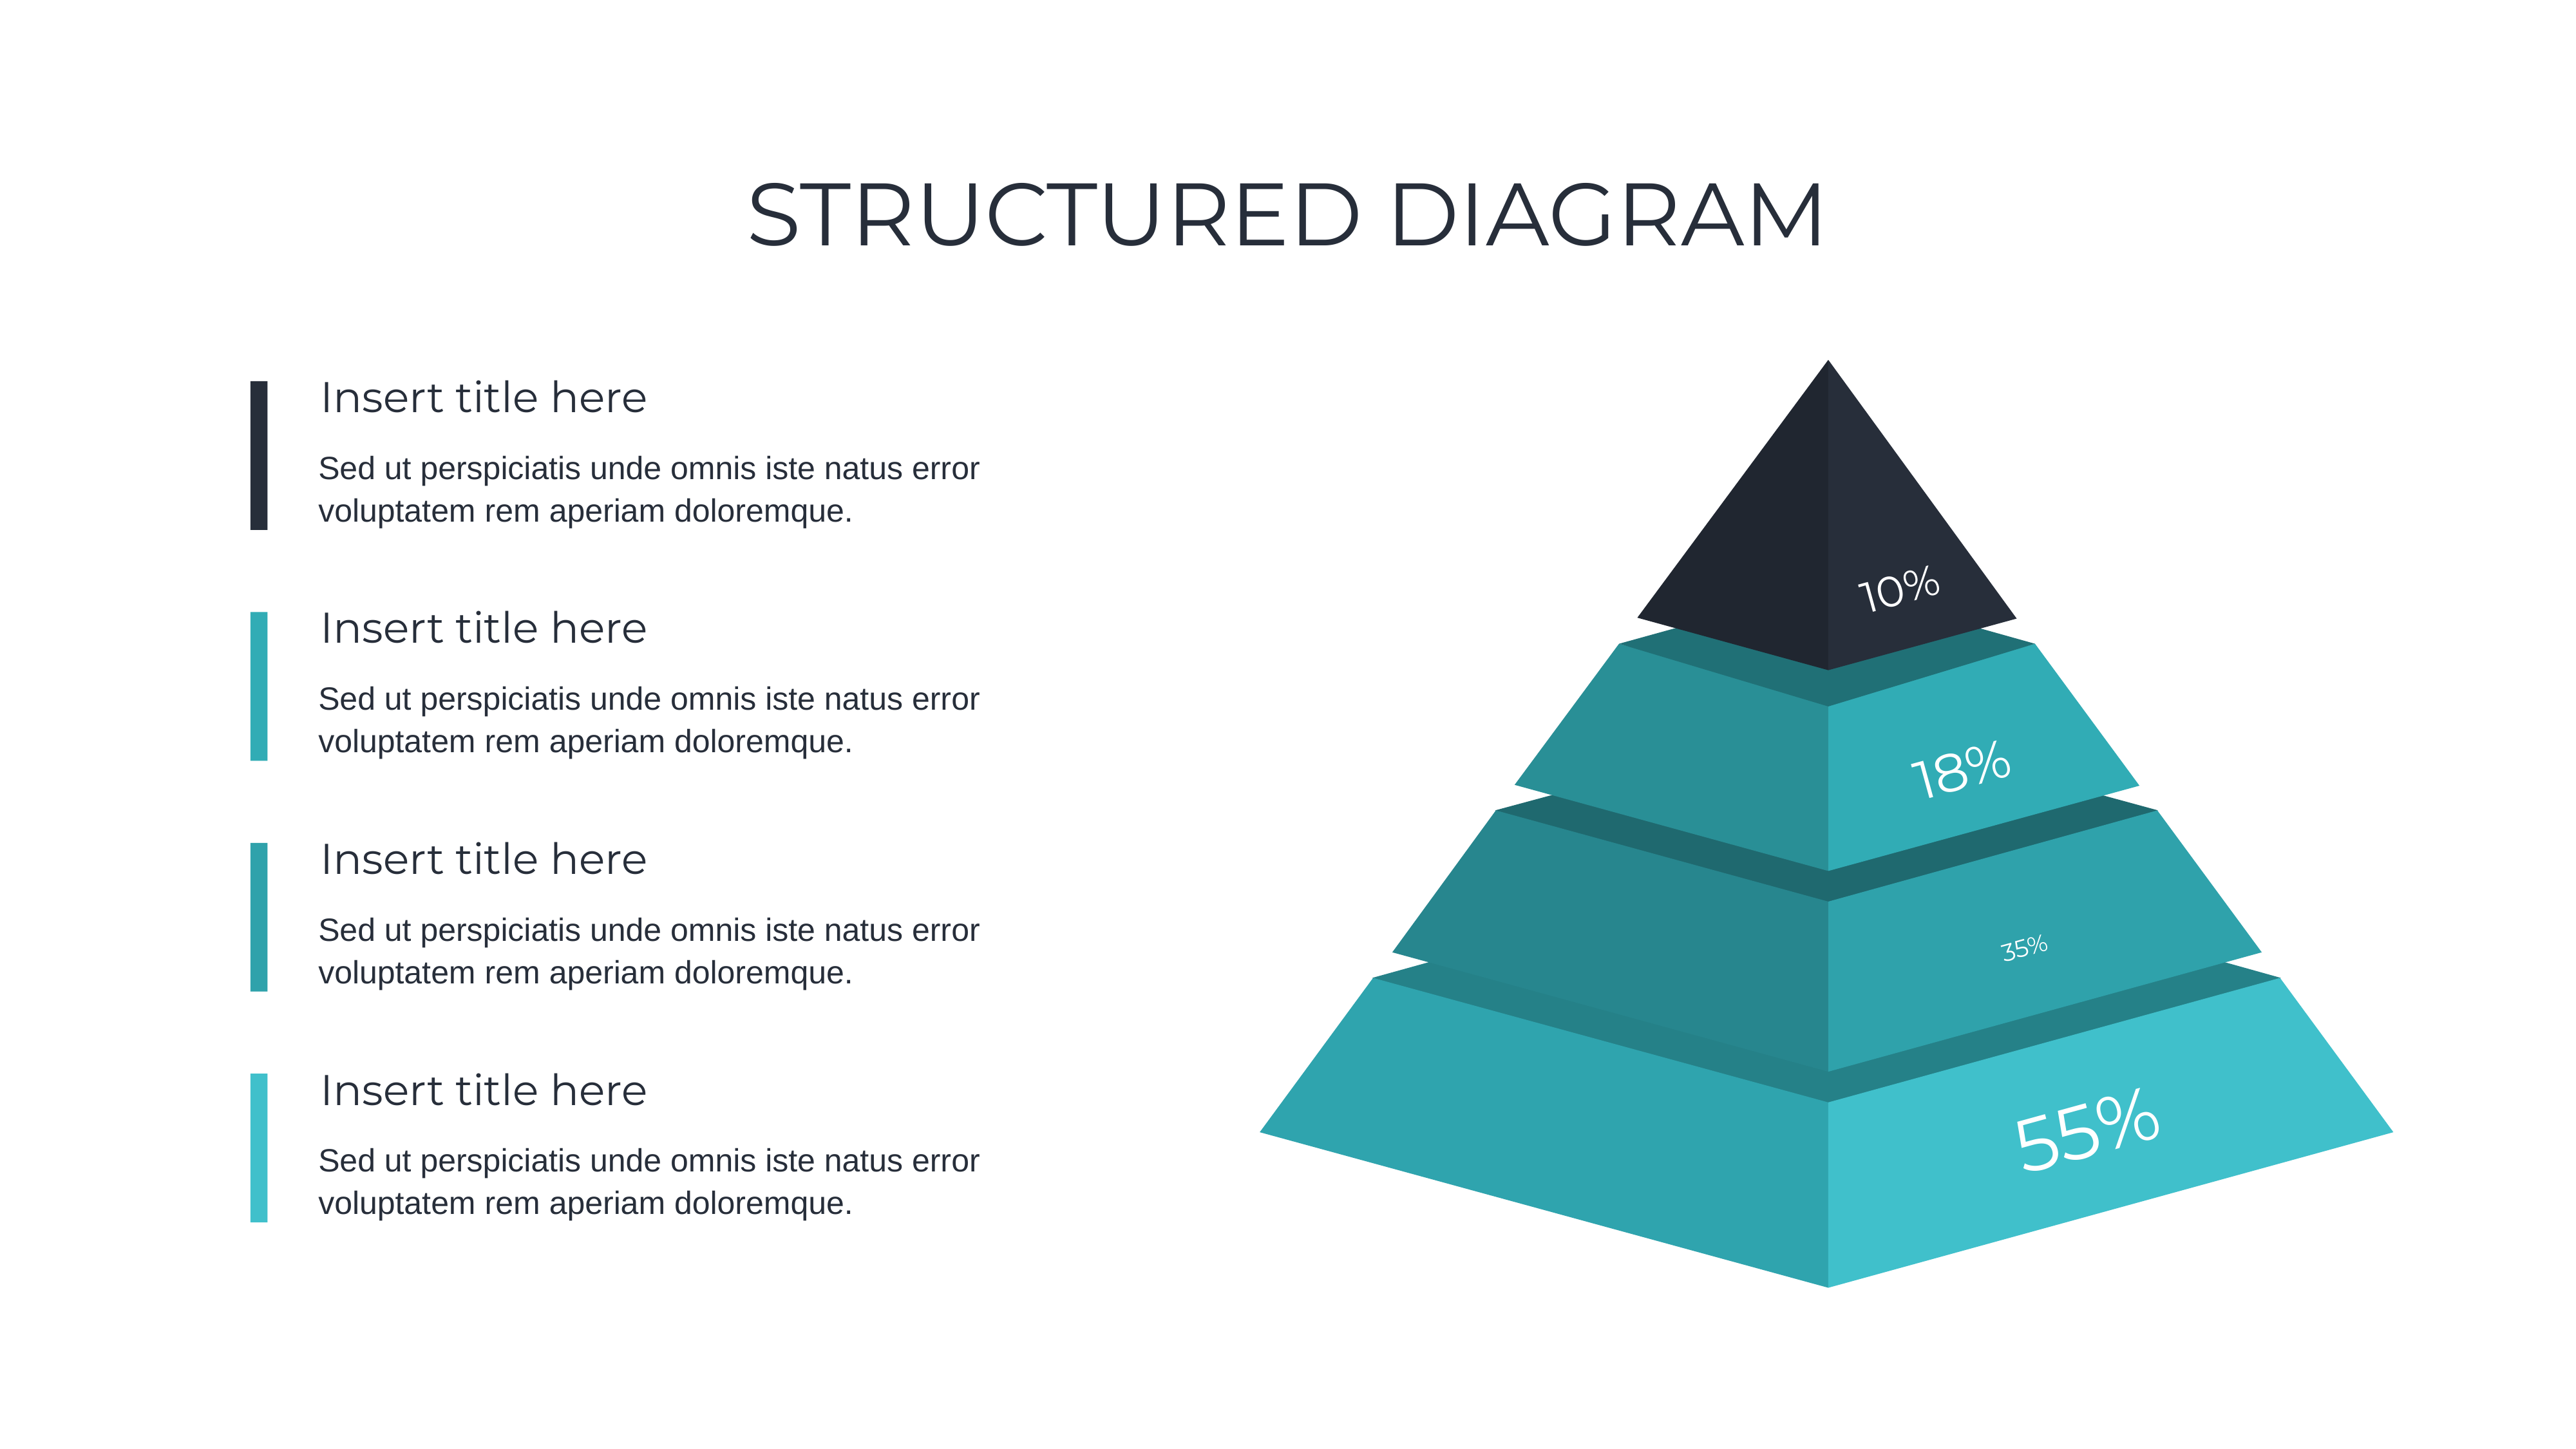

# STRUCTURED DIAGRAM

Insert title here

Sed ut perspiciatis unde omnis iste natus error voluptatem rem aperiam doloremque.
10%

Insert title here

Sed ut perspiciatis unde omnis iste natus error voluptatem rem aperiam doloremque.

18%
Insert title here

Sed ut perspiciatis unde omnis iste natus error voluptatem rem aperiam doloremque.
35%
Insert title here
55%

Sed ut perspiciatis unde omnis iste natus error voluptatem rem aperiam doloremque.